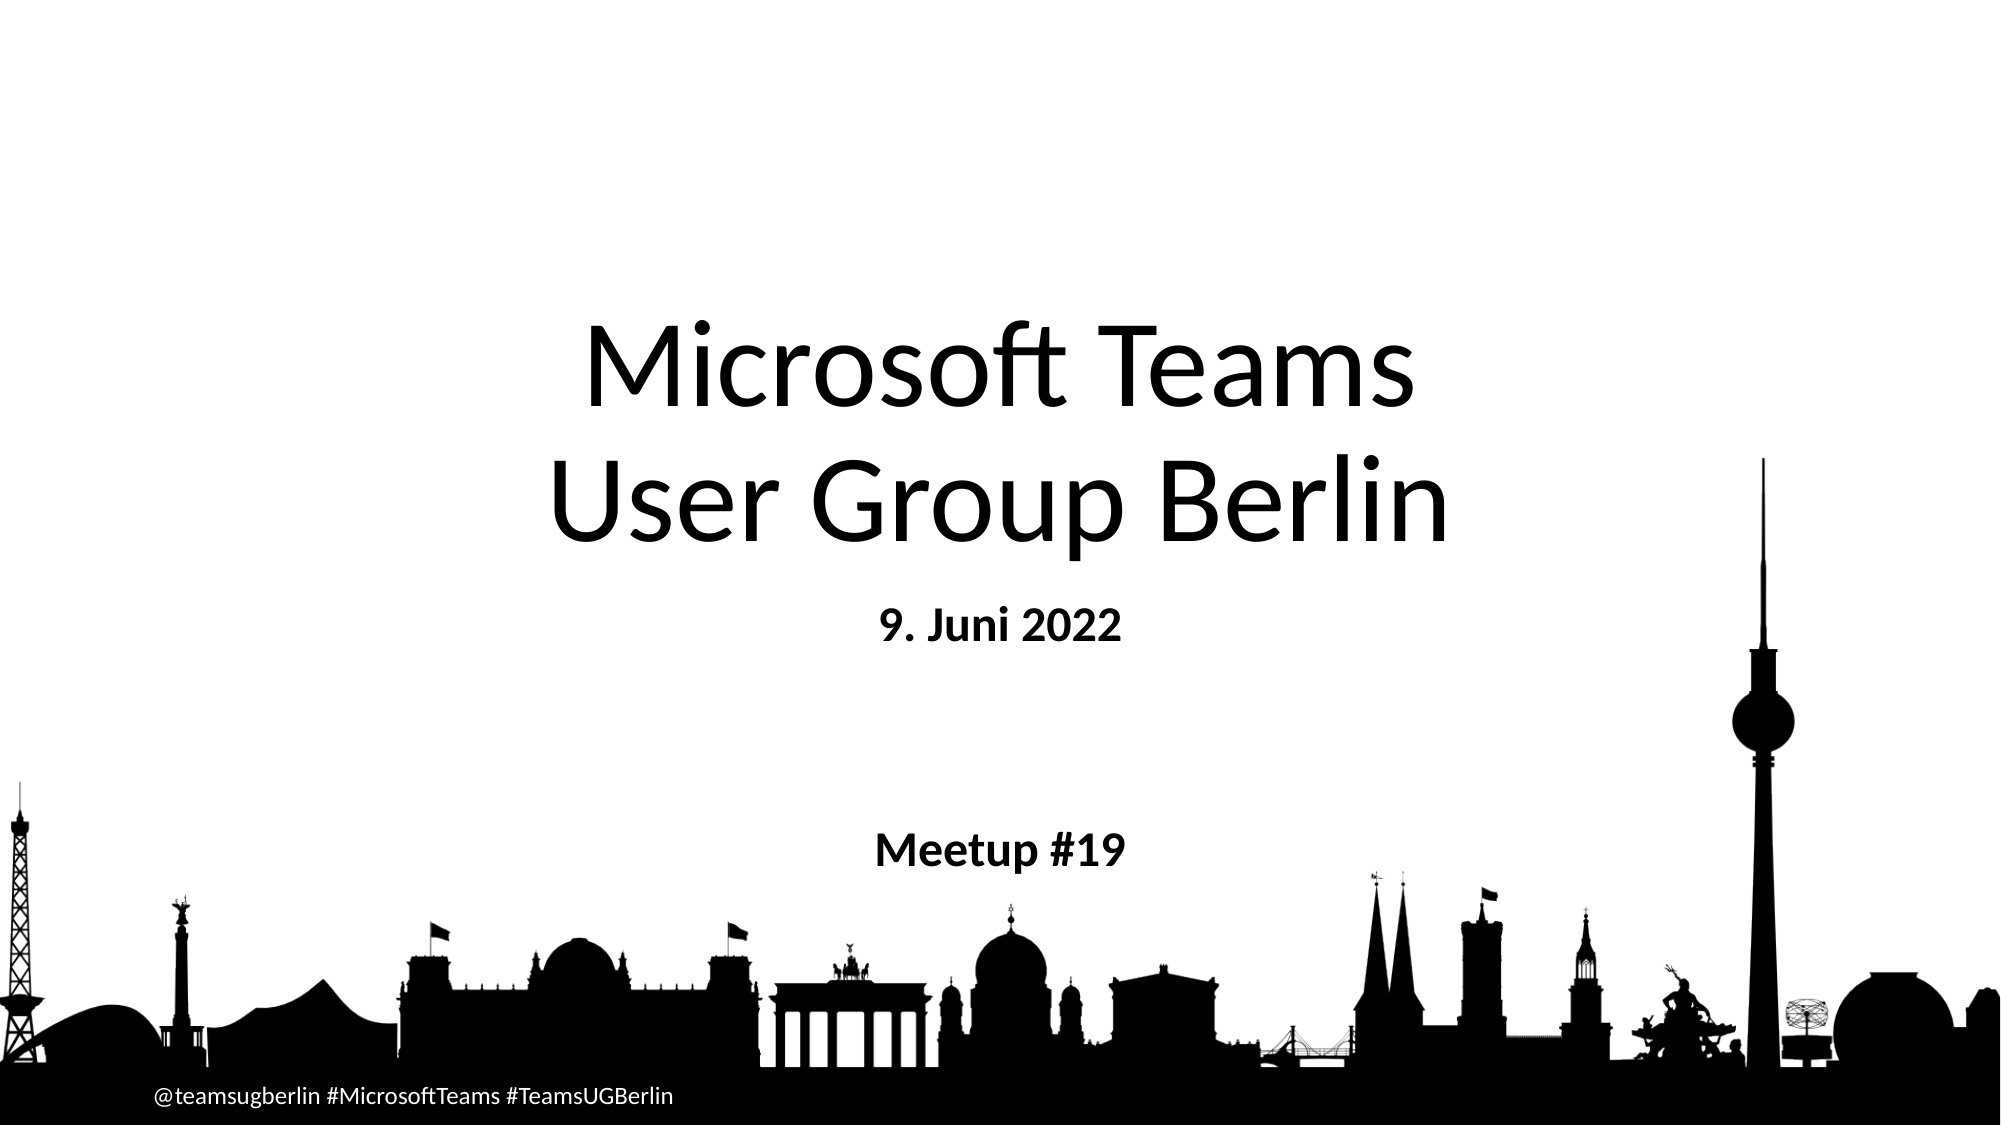

# Microsoft Teams User Group Berlin
9. Juni 2022

Meetup #19